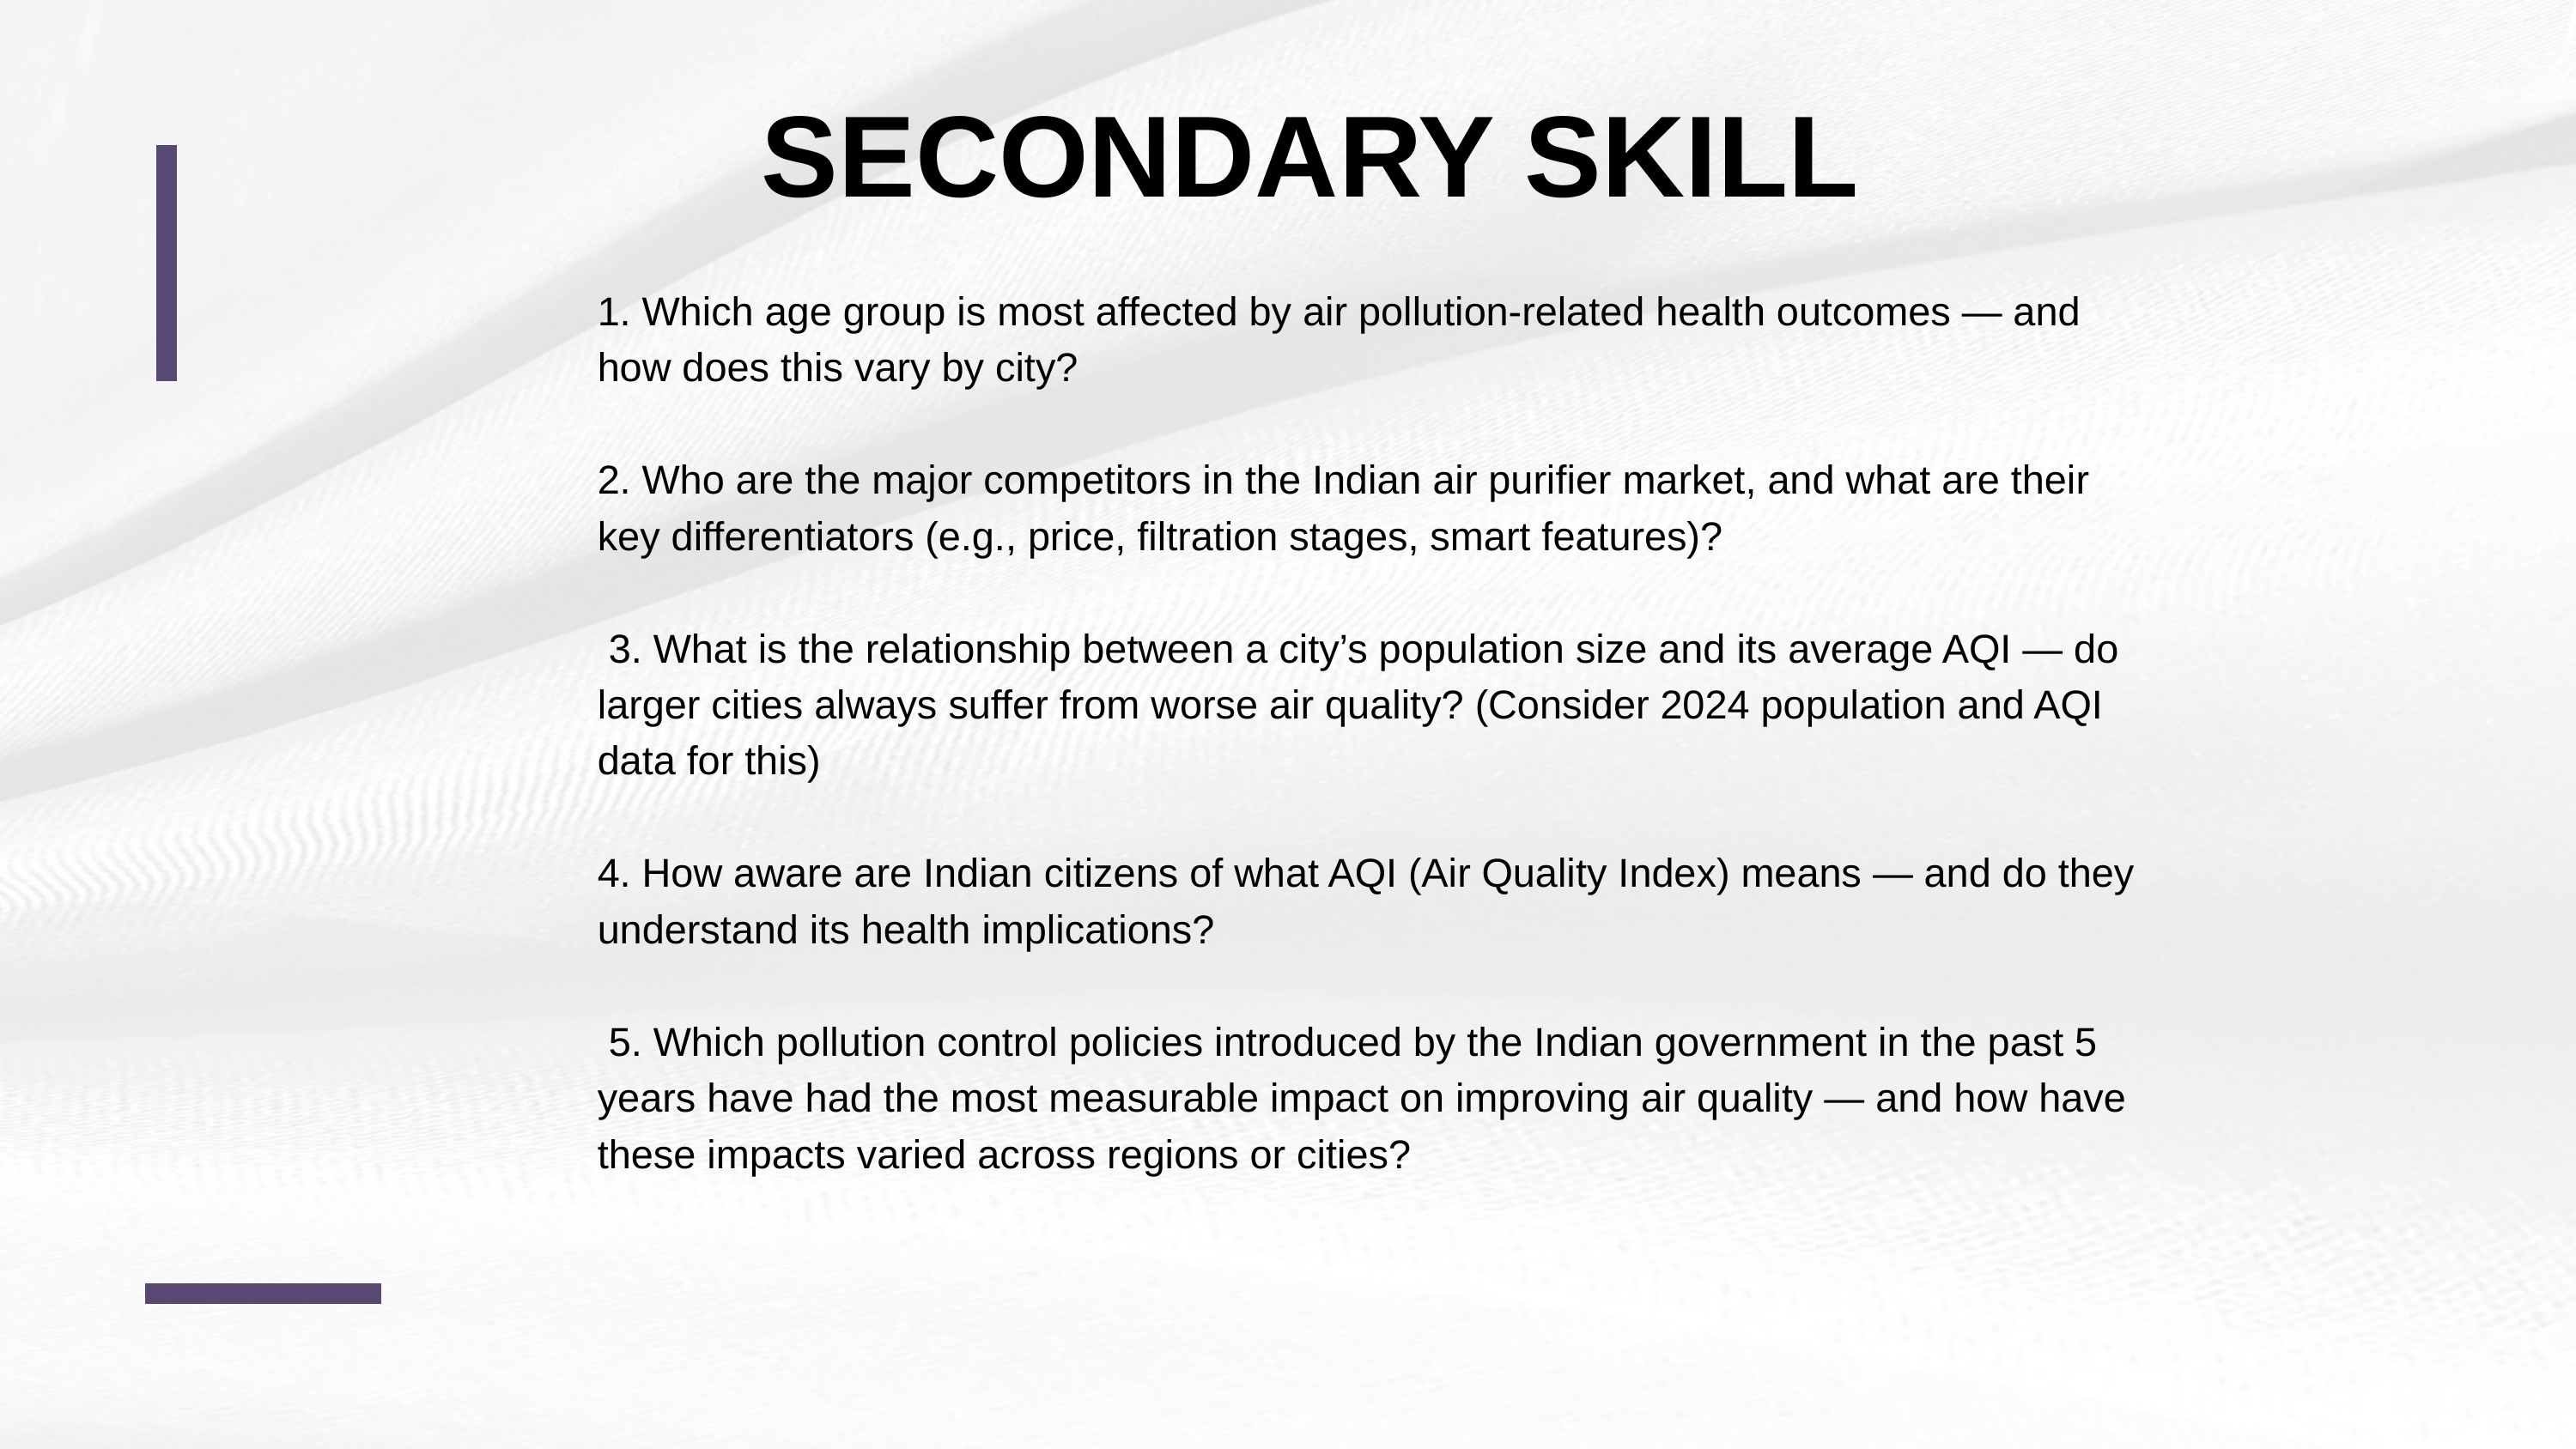

SECONDARY SKILL

1. Which age group is most affected by air pollution-related health outcomes — and how does this vary by city?

2. Who are the major competitors in the Indian air purifier market, and what are their key differentiators (e.g., price, filtration stages, smart features)?

 3. What is the relationship between a city’s population size and its average AQI — do larger cities always suffer from worse air quality? (Consider 2024 population and AQI data for this)

4. How aware are Indian citizens of what AQI (Air Quality Index) means — and do they understand its health implications?

 5. Which pollution control policies introduced by the Indian government in the past 5 years have had the most measurable impact on improving air quality — and how have these impacts varied across regions or cities?